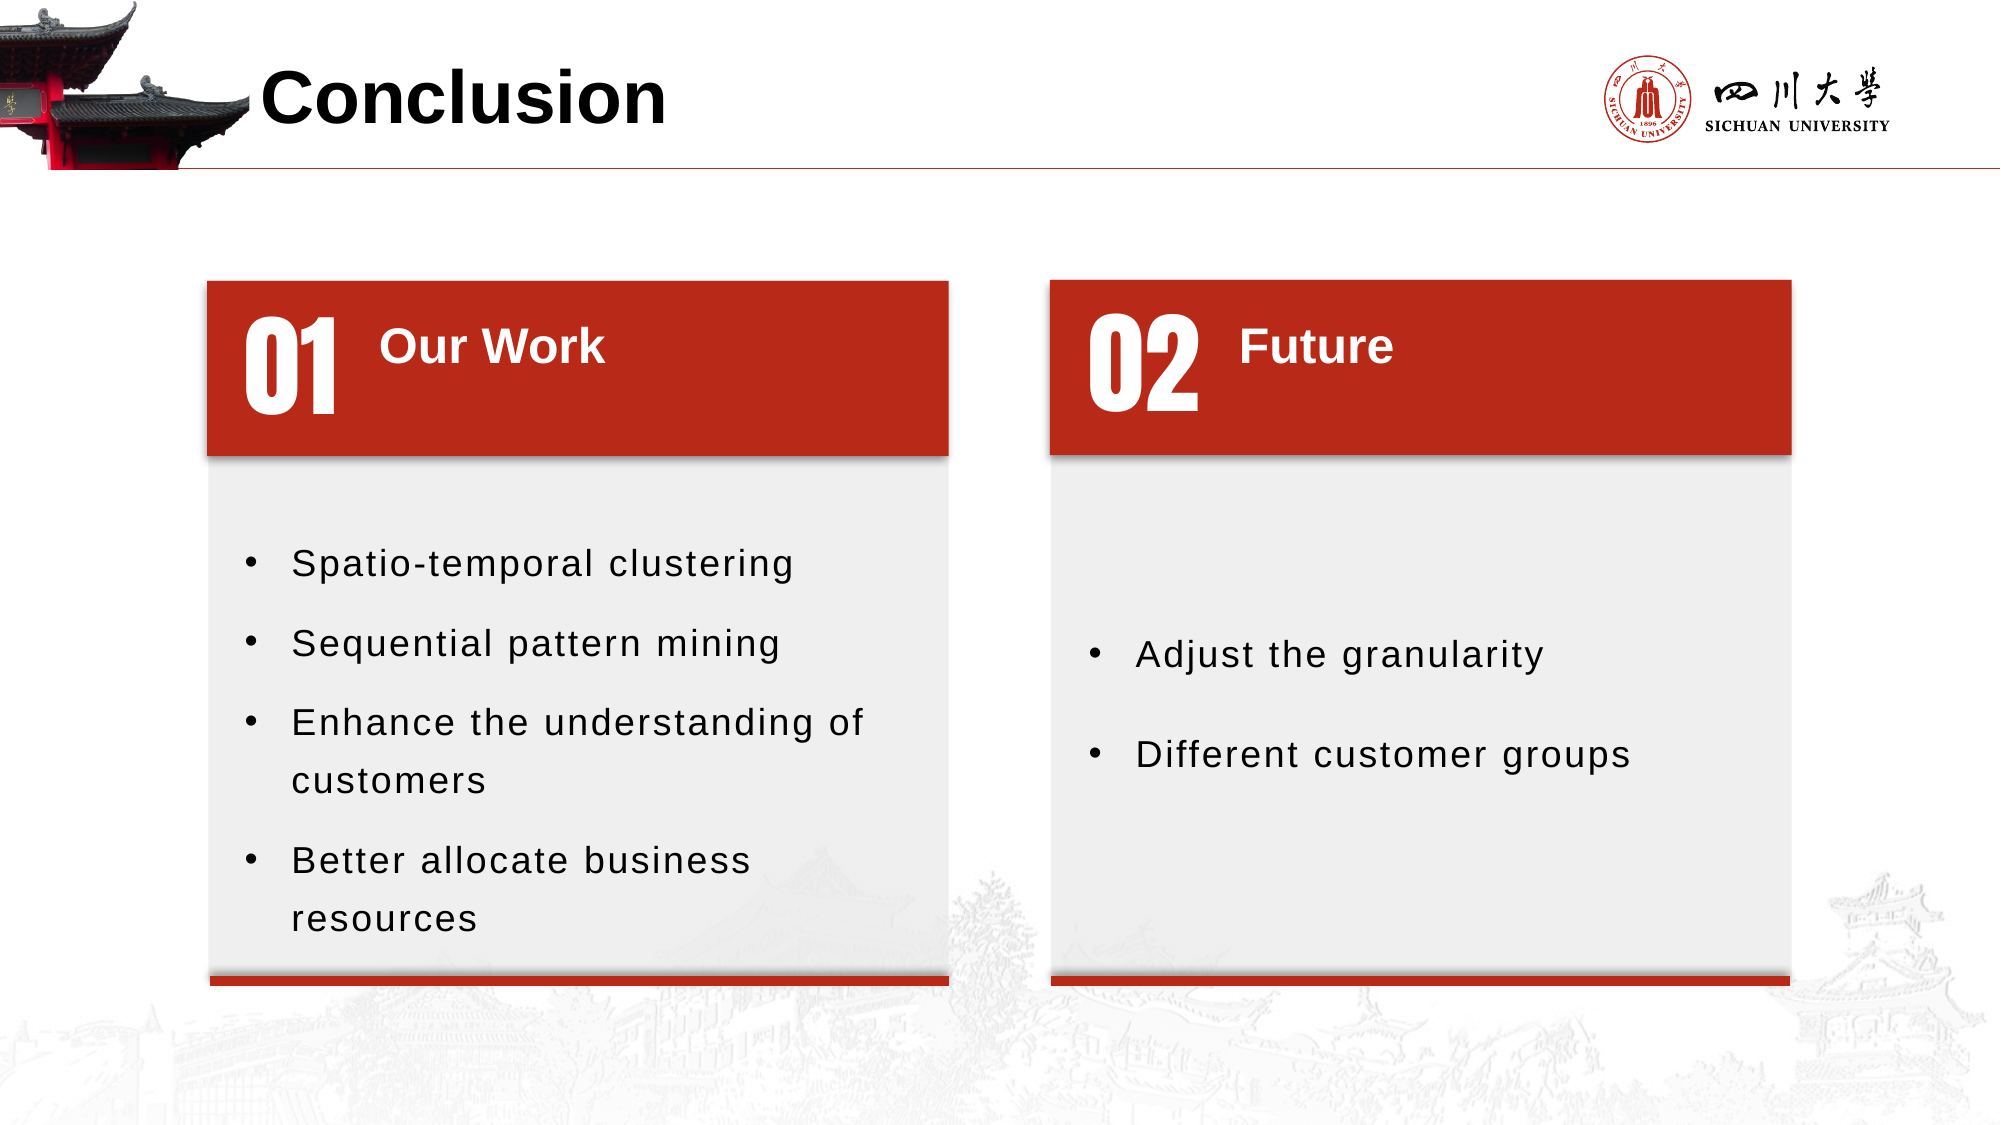

Conclusion

02
Future
01
Our Work
Spatio-temporal clustering
Sequential pattern mining
Enhance the understanding of customers
Better allocate business resources
Adjust the granularity
Different customer groups